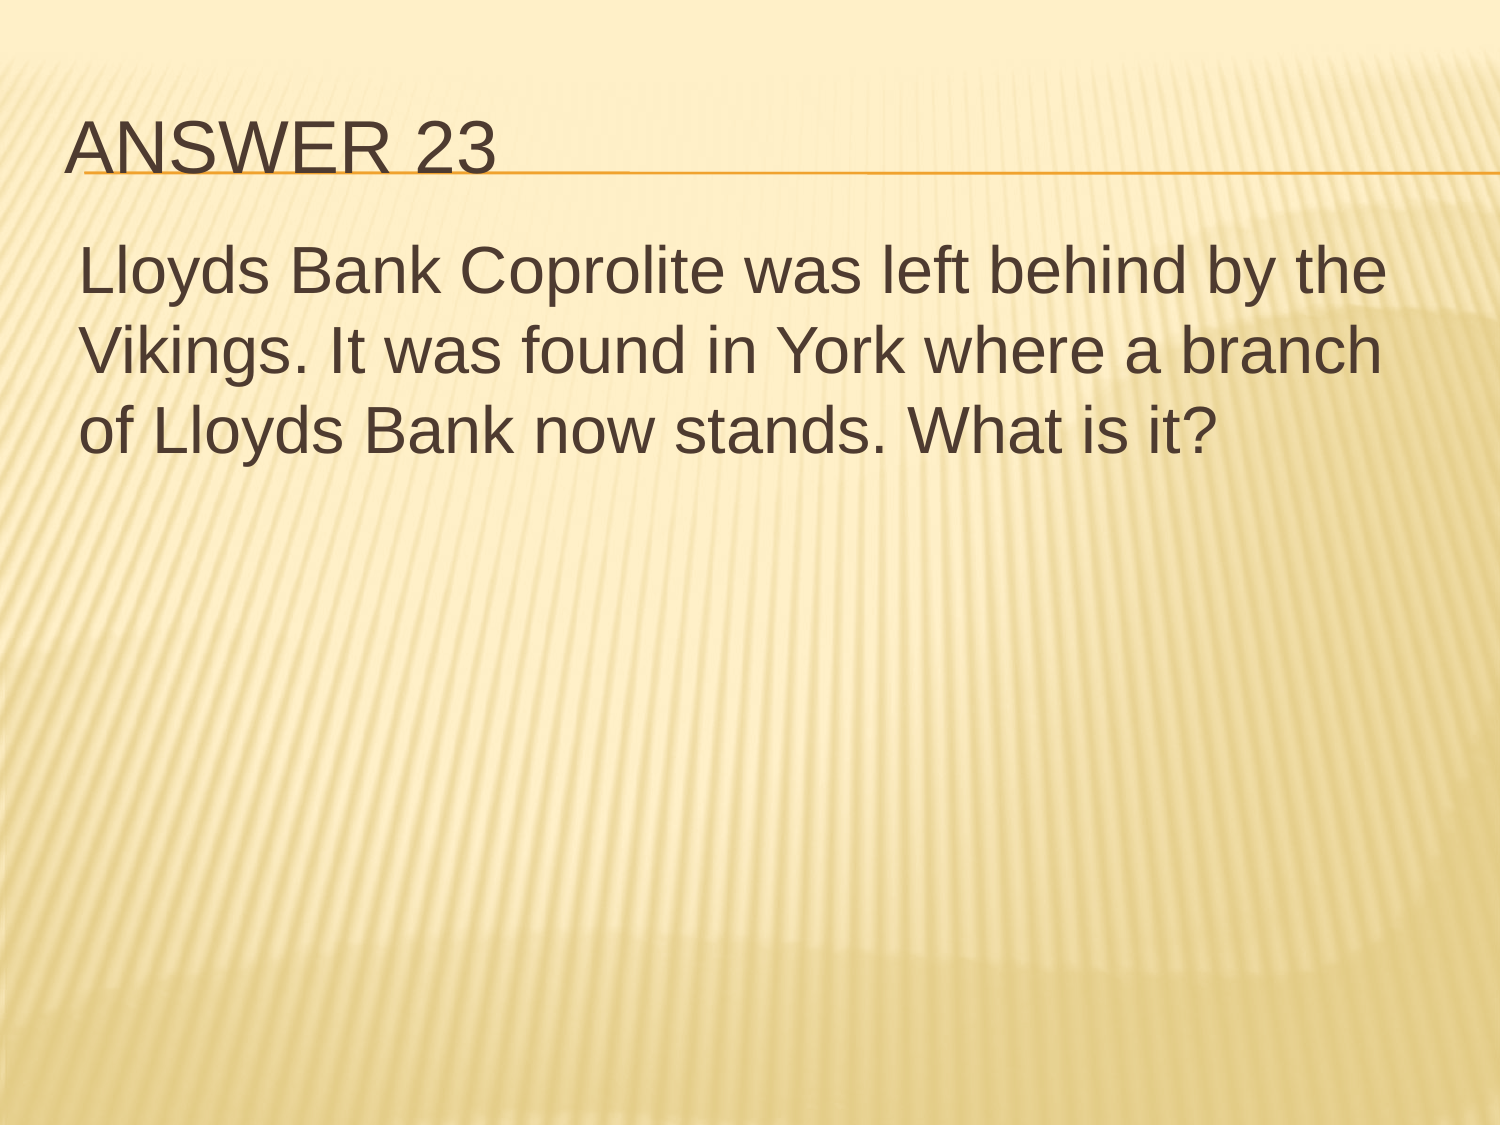

# Answer 23
Lloyds Bank Coprolite was left behind by the Vikings. It was found in York where a branch of Lloyds Bank now stands. What is it?